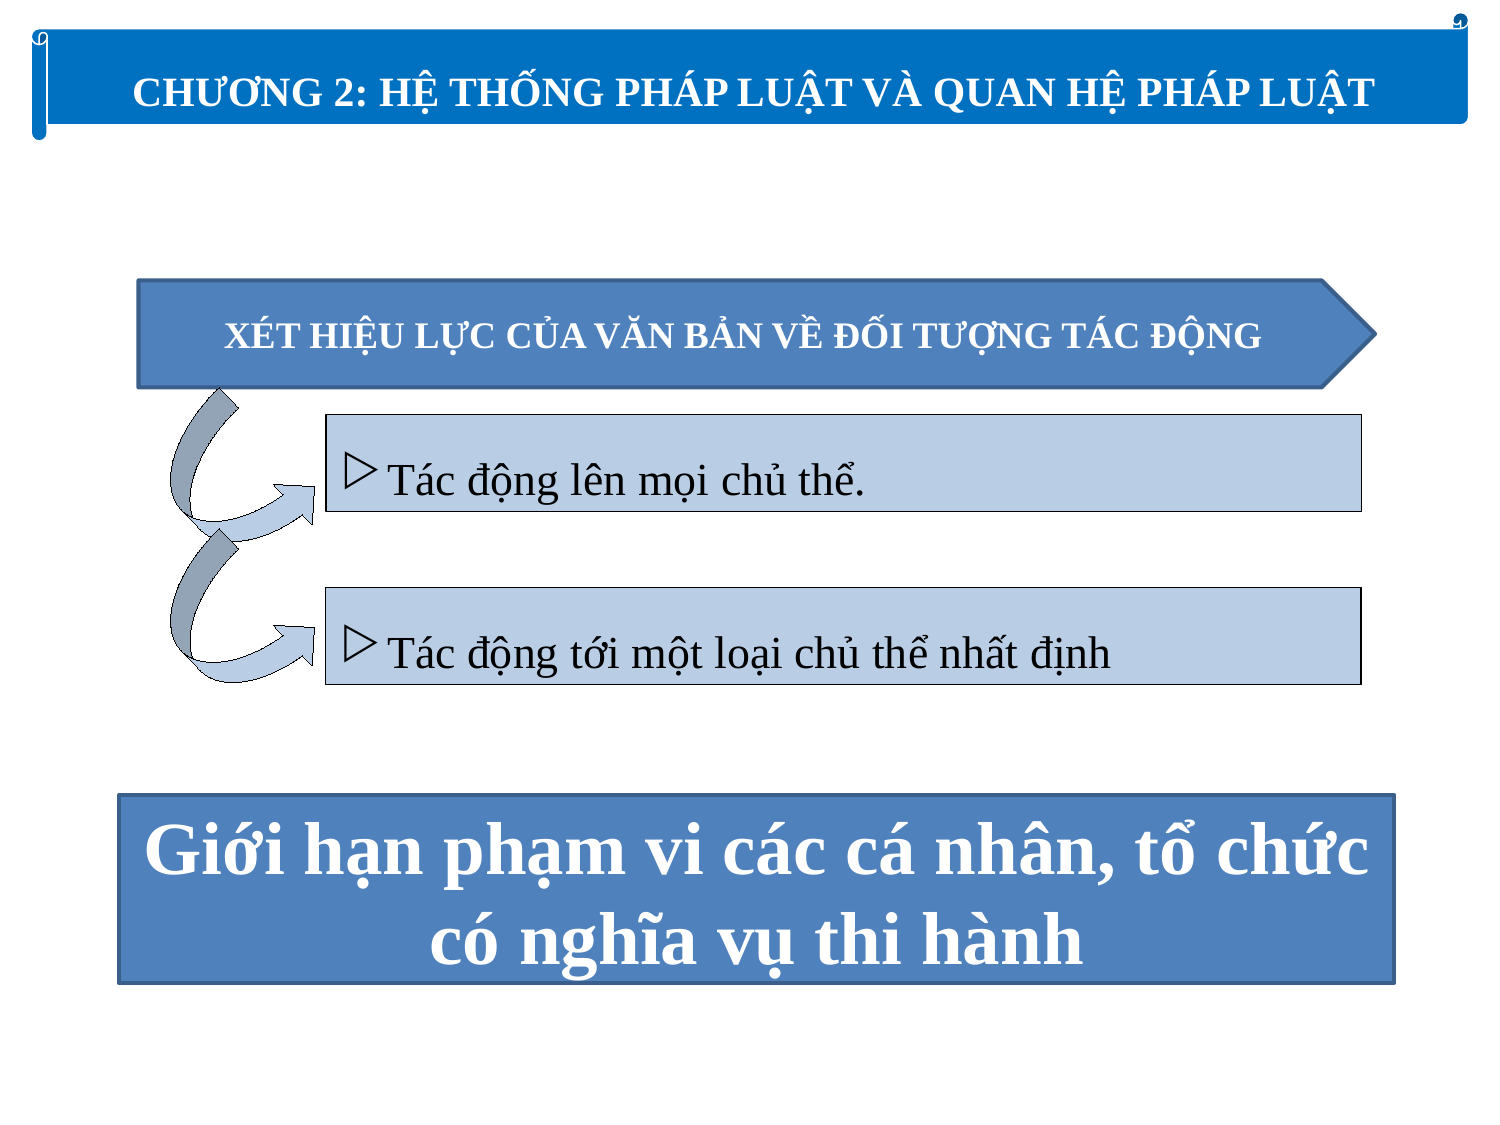

CHƯƠNG 2: HỆ THỐNG PHÁP LUẬT VÀ QUAN HỆ PHÁP LUẬT
XÉT HIỆU LỰC CỦA VĂN BẢN VỀ ĐỐI TƯỢNG TÁC ĐỘNG

Tác động lên mọi chủ thể.

Tác động tới một loại chủ thể nhất định
Giới hạn phạm vi các cá nhân, tổ chức có nghĩa vụ thi hành